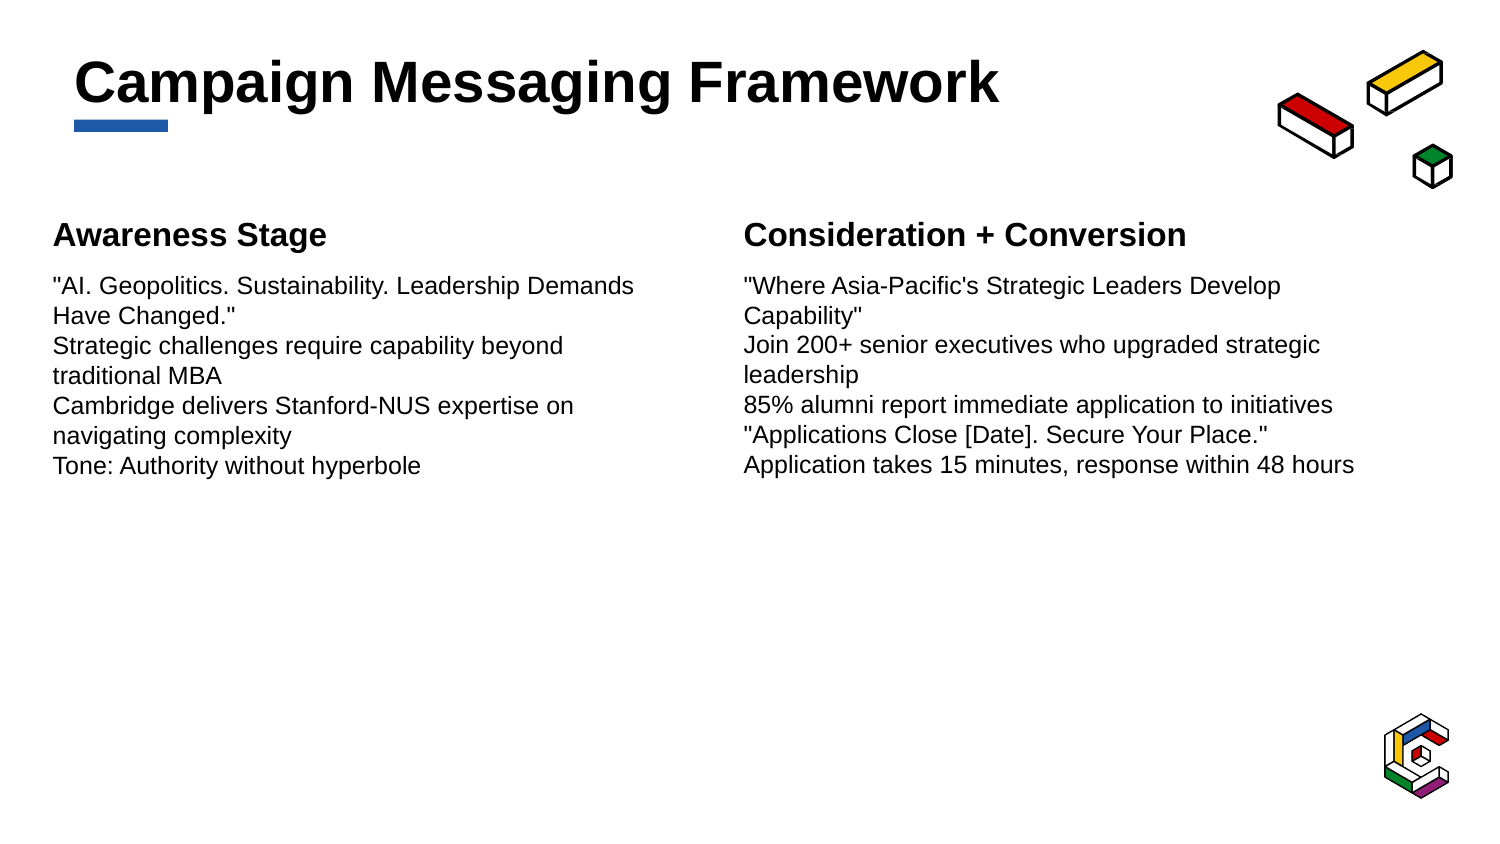

# Campaign Messaging Framework
Consideration + Conversion
Awareness Stage
"Where Asia-Pacific's Strategic Leaders Develop Capability"
Join 200+ senior executives who upgraded strategic leadership
85% alumni report immediate application to initiatives
"Applications Close [Date]. Secure Your Place."
Application takes 15 minutes, response within 48 hours
"AI. Geopolitics. Sustainability. Leadership Demands Have Changed."
Strategic challenges require capability beyond traditional MBA
Cambridge delivers Stanford-NUS expertise on navigating complexity
Tone: Authority without hyperbole